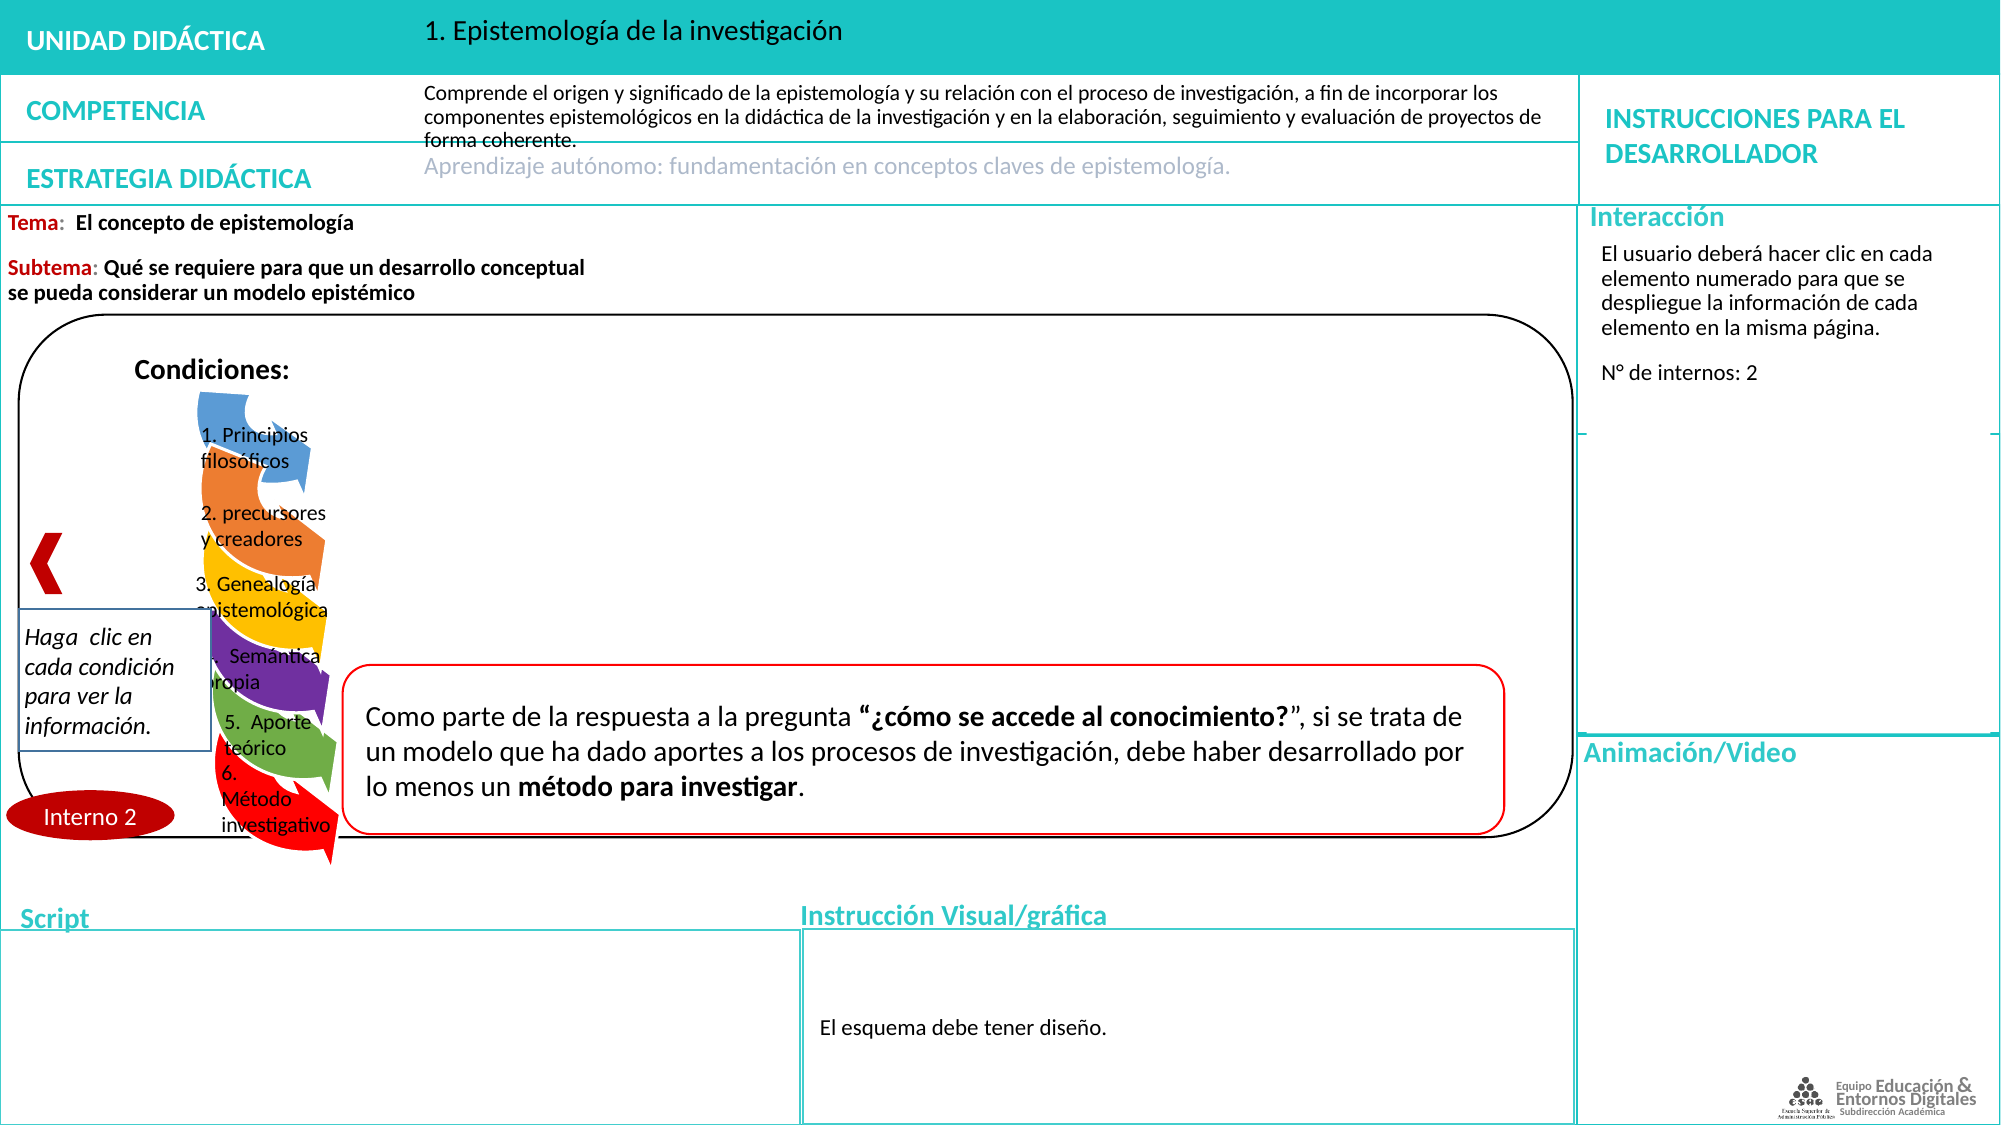

1. Epistemología de la investigación
Comprende el origen y significado de la epistemología y su relación con el proceso de investigación, a fin de incorporar los componentes epistemológicos en la didáctica de la investigación y en la elaboración, seguimiento y evaluación de proyectos de forma coherente.
Aprendizaje autónomo: fundamentación en conceptos claves de epistemología.
Tema:  El concepto de epistemología
Subtema: Qué se requiere para que un desarrollo conceptual se pueda considerar un modelo epistémico

El usuario deberá hacer clic en cada elemento numerado para que se despliegue la información de cada elemento en la misma página.
N° de internos: 2

Condiciones:

1. Principios filosóficos

2. precursores y creadores

3. Genealogía epistemológica
Haga  clic en cada condición para ver la información.

4.  Semántica propia
Como parte de la respuesta a la pregunta “¿cómo se accede al conocimiento?”, si se trata de un modelo que ha dado aportes a los procesos de investigación, debe haber desarrollado por lo menos un método para investigar.
5.  Aporte teórico
6.
Método investigativo

Interno 2

El esquema debe tener diseño.